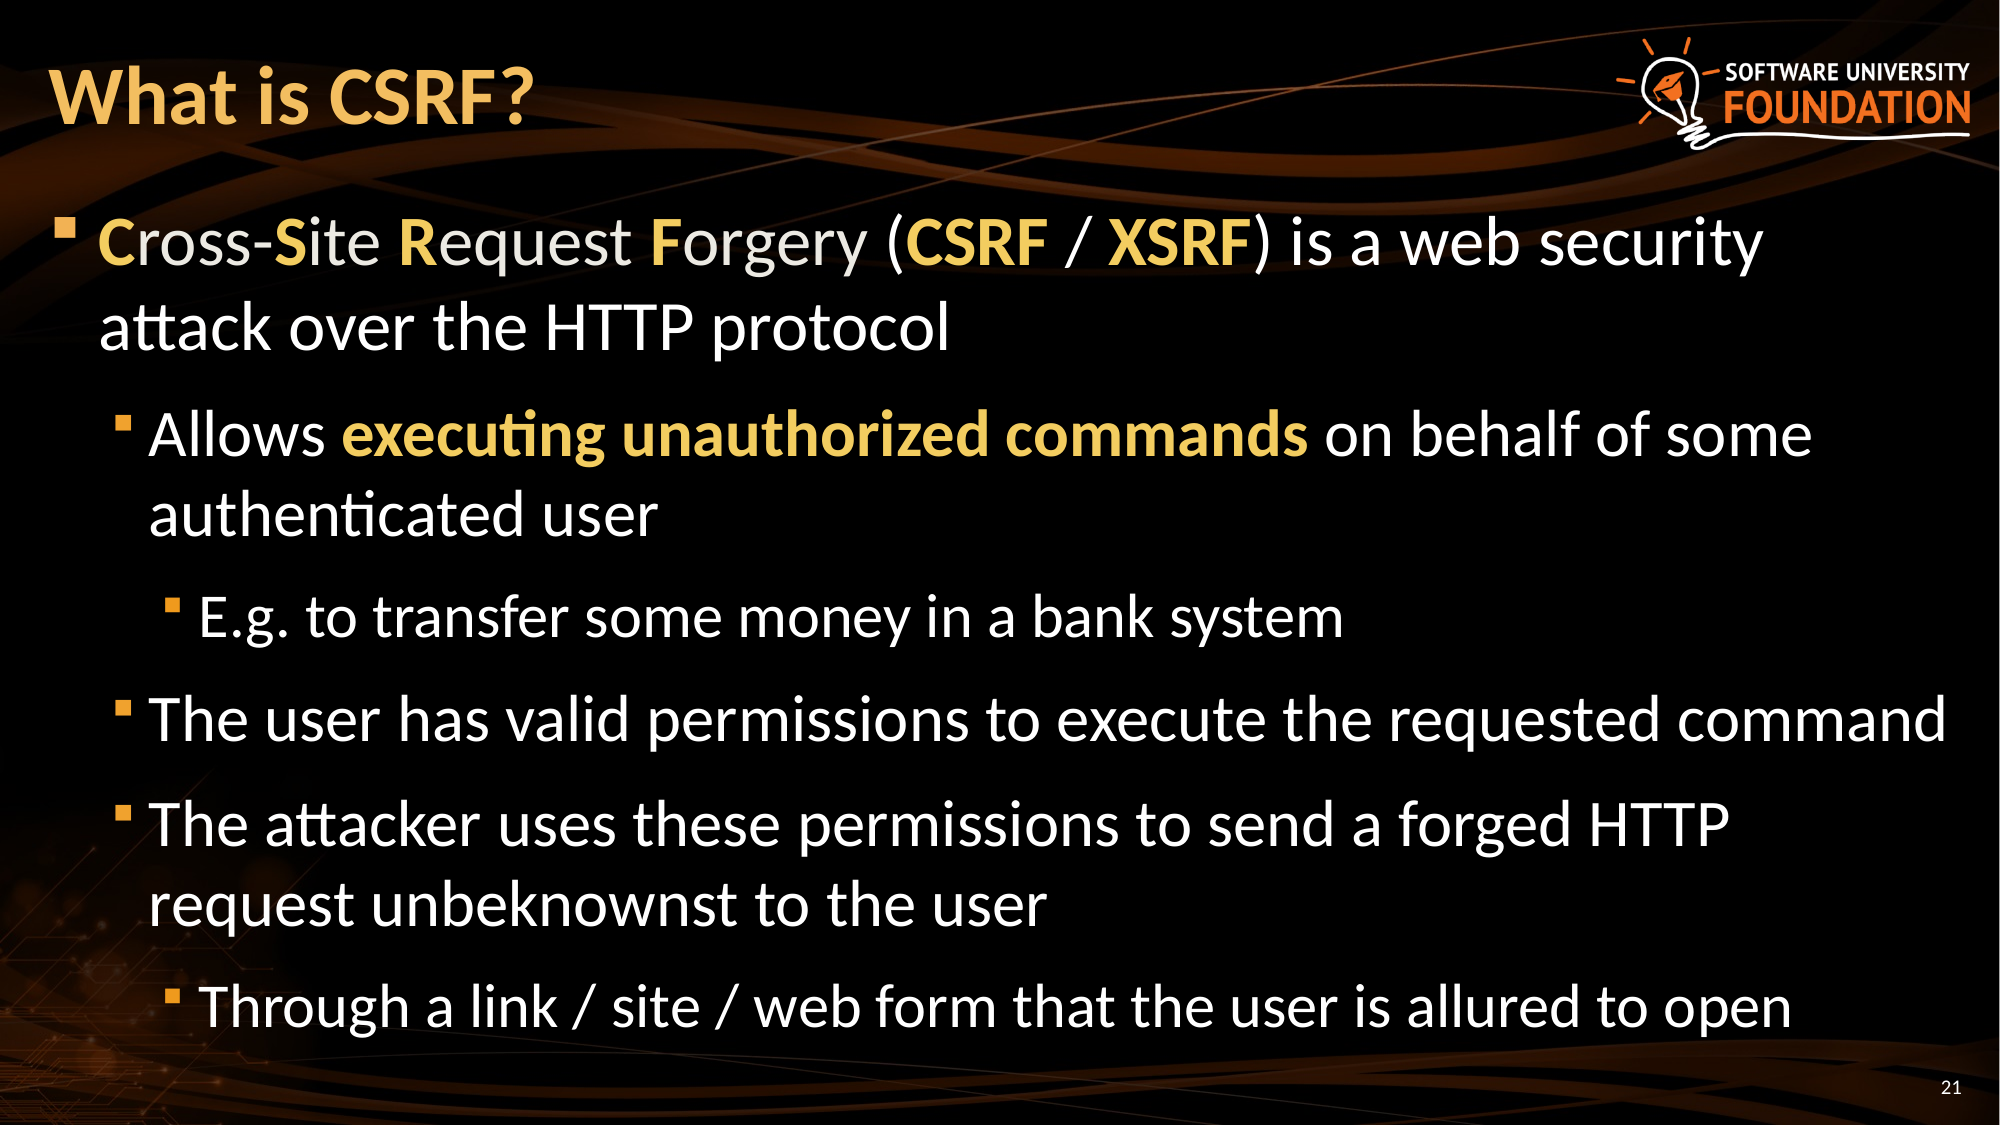

# What is CSRF?
Cross-Site Request Forgery (CSRF / XSRF) is a web security attack over the HTTP protocol
Allows executing unauthorized commands on behalf of some authenticated user
E.g. to transfer some money in a bank system
The user has valid permissions to execute the requested command
The attacker uses these permissions to send a forged HTTP request unbeknownst to the user
Through a link / site / web form that the user is allured to open
21